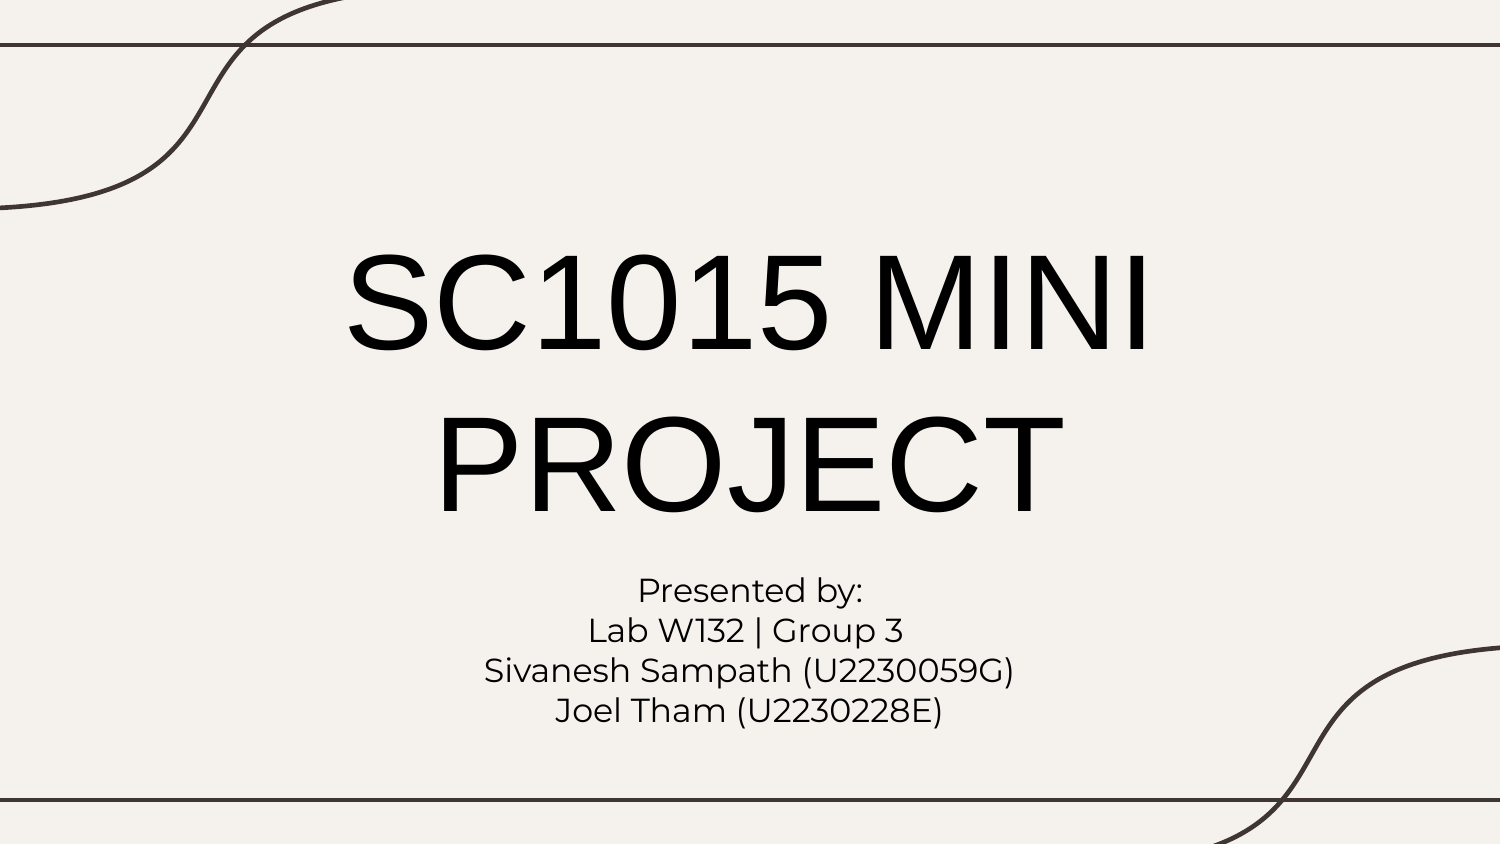

# SC1015 MINI PROJECT
Presented by:
Lab W132 | Group 3
Sivanesh Sampath (U2230059G)
Joel Tham (U2230228E)